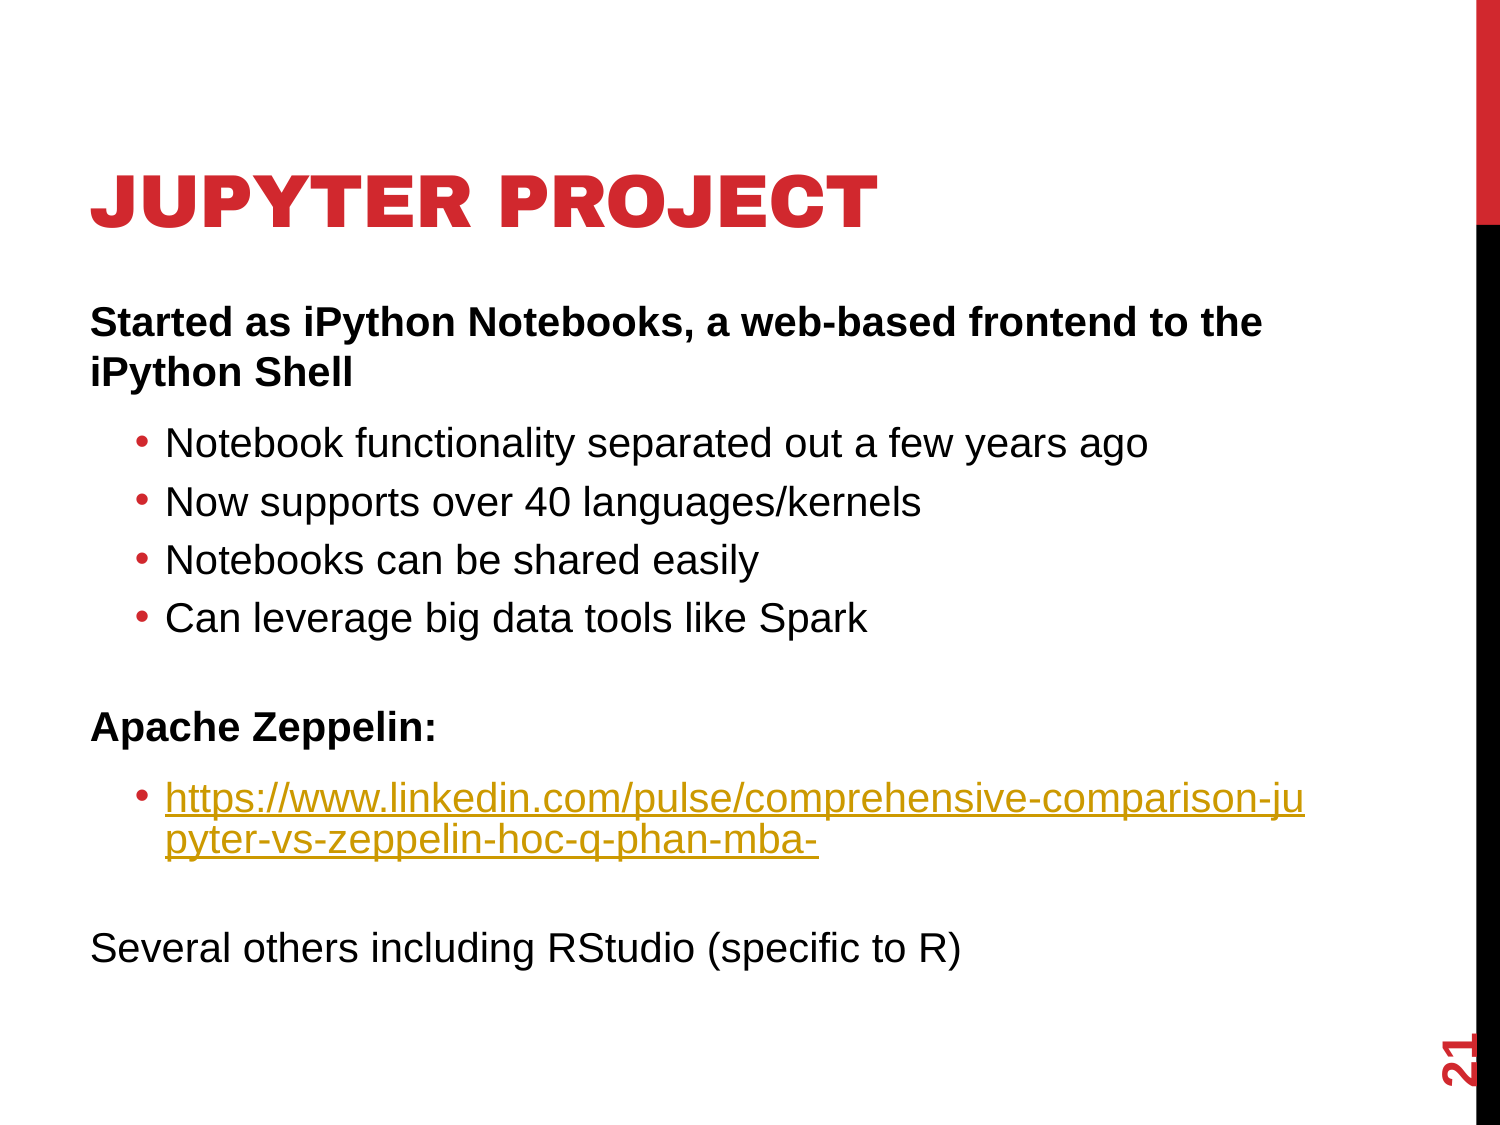

Jupyter Project
Started as iPython Notebooks, a web-based frontend to the iPython Shell
Notebook functionality separated out a few years ago
Now supports over 40 languages/kernels
Notebooks can be shared easily
Can leverage big data tools like Spark

Apache Zeppelin:
https://www.linkedin.com/pulse/comprehensive-comparison-jupyter-vs-zeppelin-hoc-q-phan-mba-

Several others including RStudio (specific to R)

21